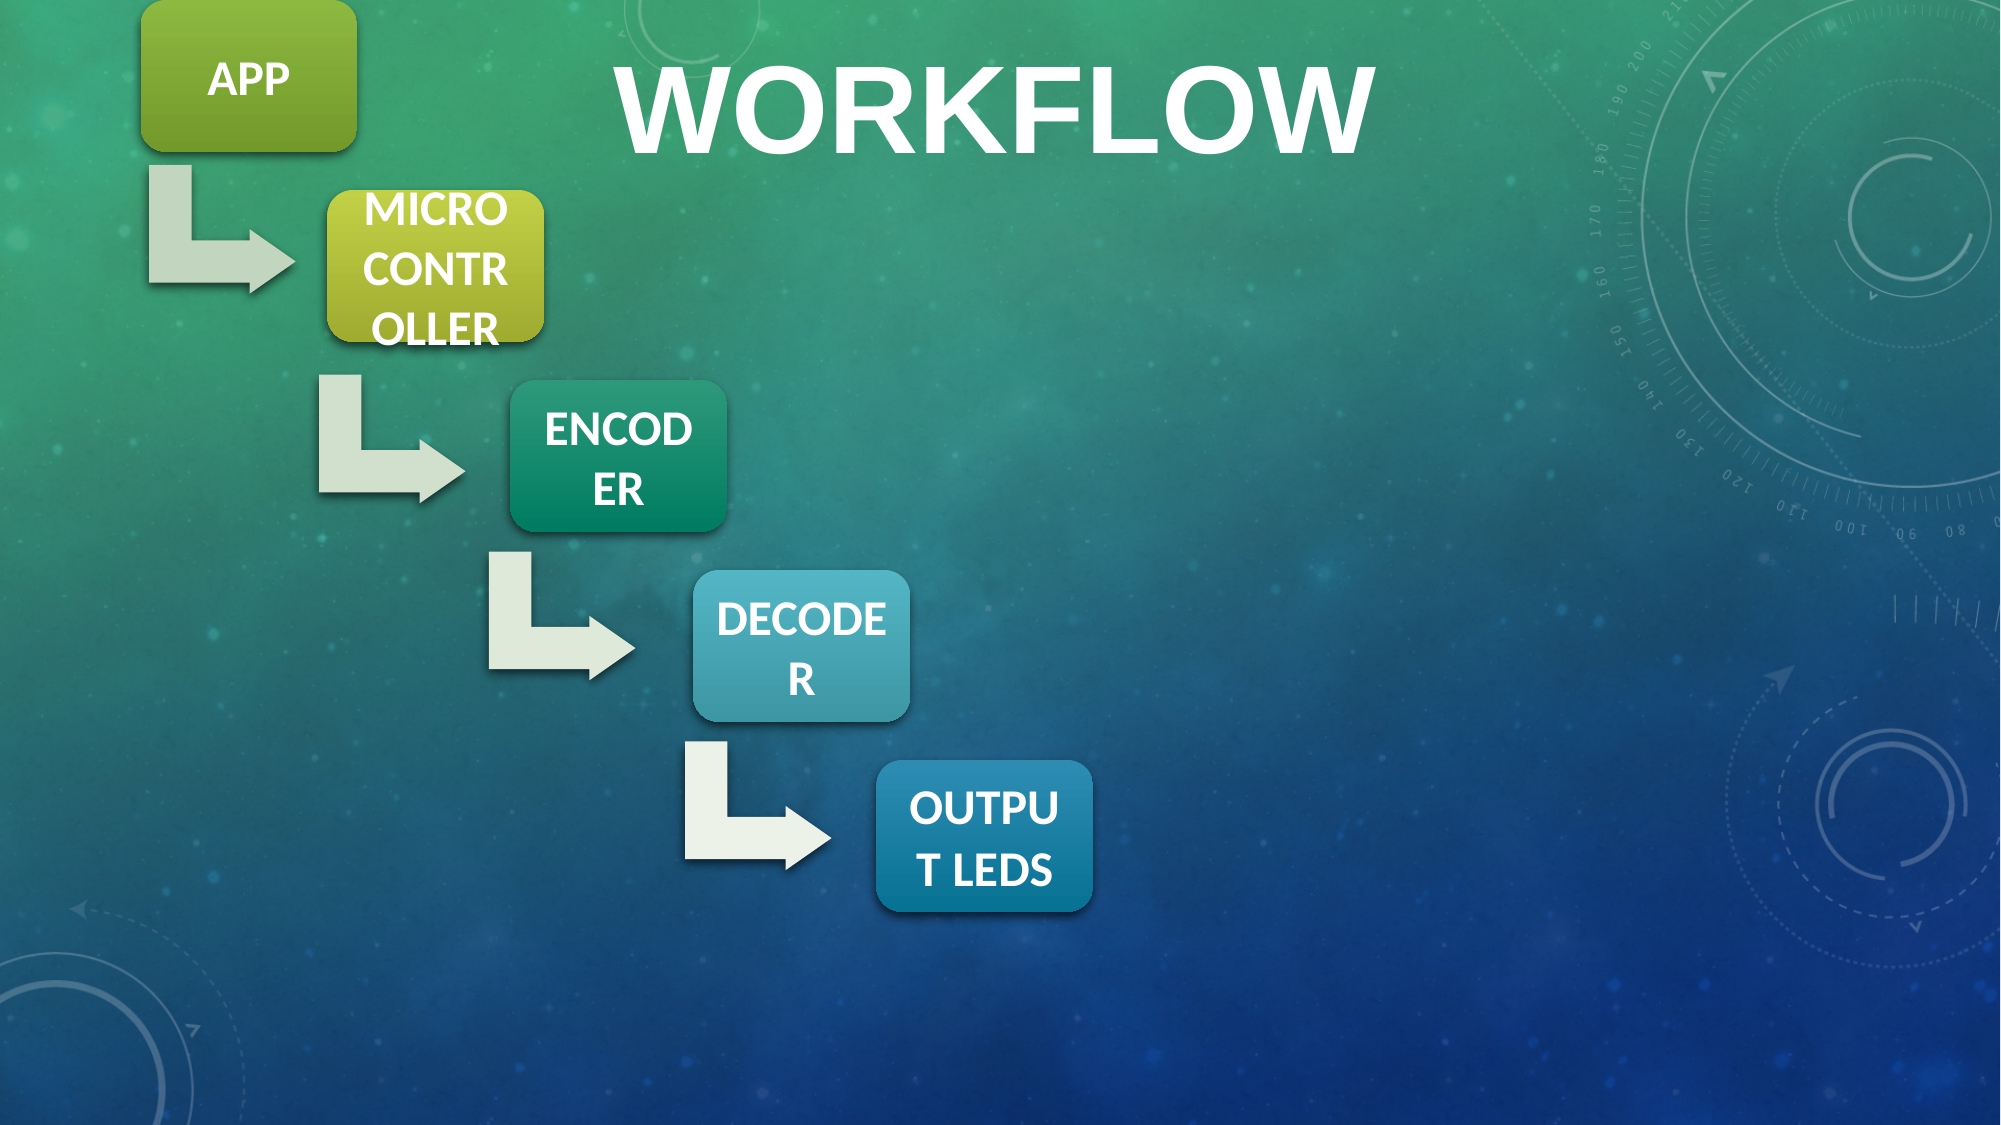

# WORKFLOW
APP

MICRO CONTROLLER

ENCODER

DECODER

OUTPUT LEDS